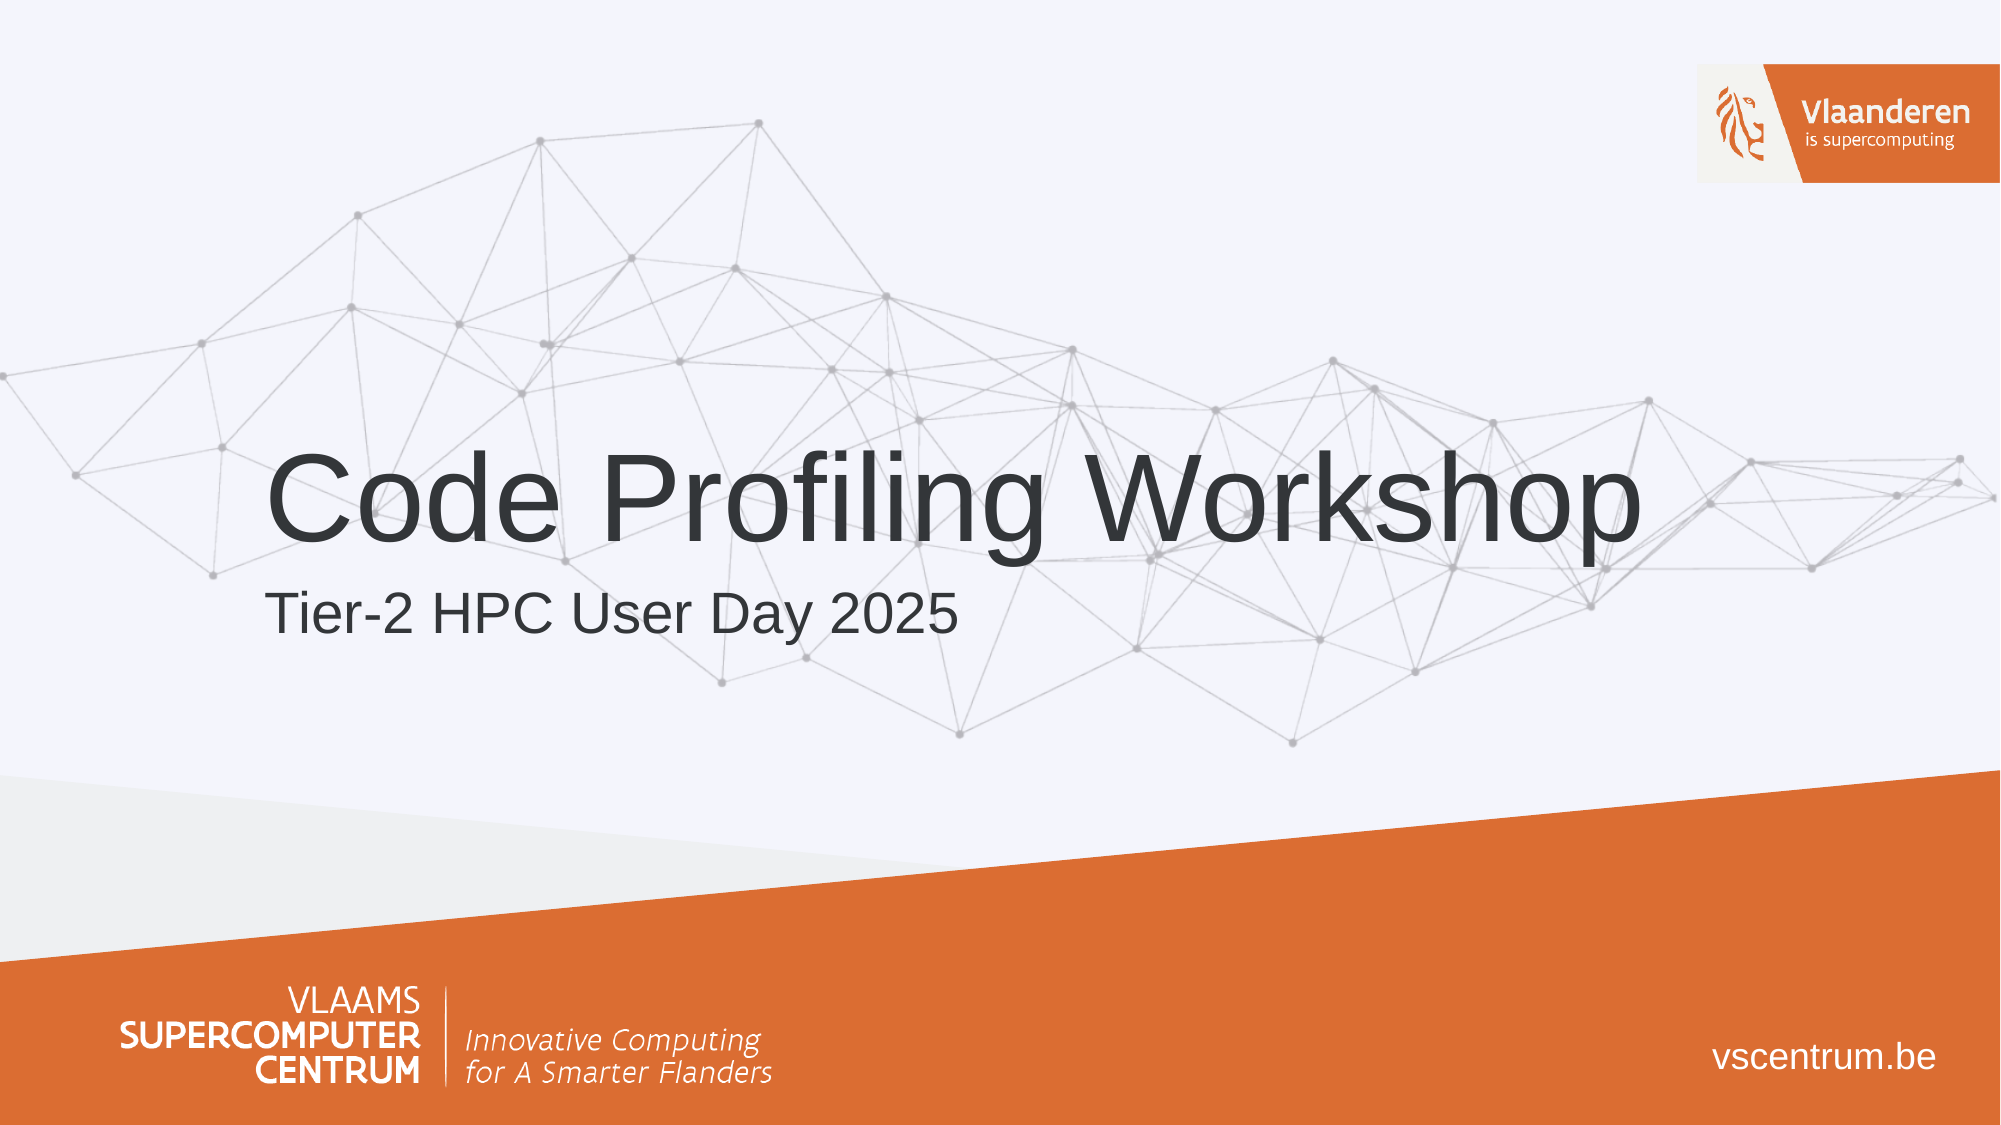

# Code Profiling Workshop
Tier-2 HPC User Day 2025